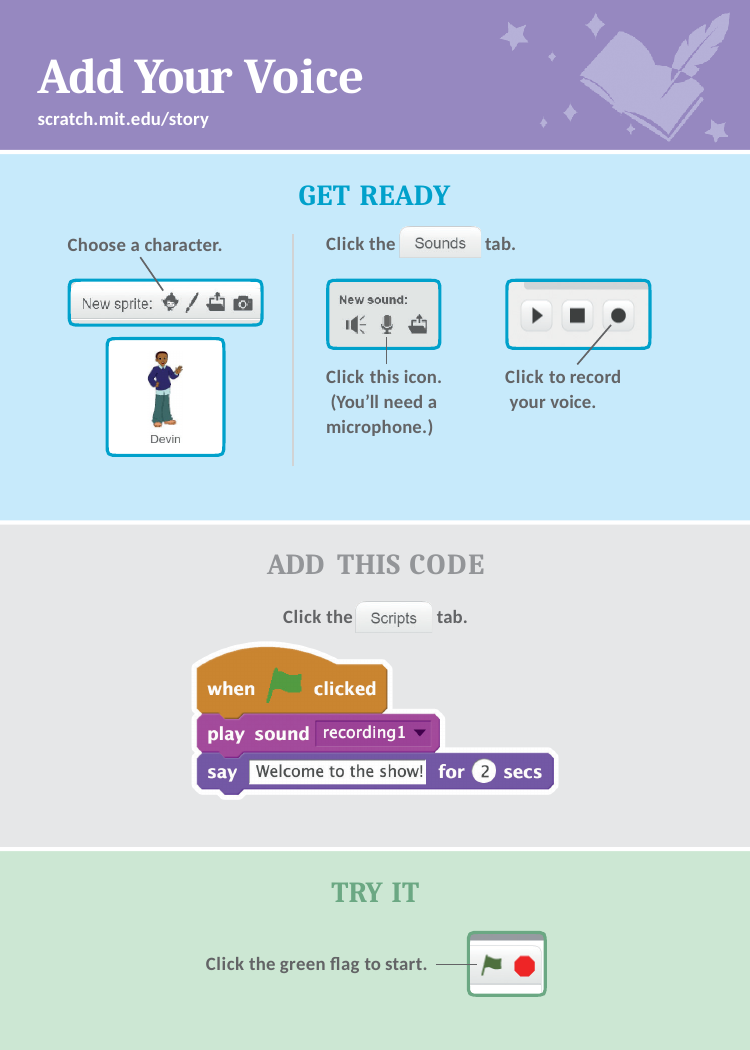

# Add Your Voice
scratch.mit.edu/story

GET READY
Click the

tab.
Choose a character.

Click this icon.  (You’ll need a  microphone.)
Click to record  your voice.

ADD  THIS CODE
Click the	tab.

TRY IT

Click the green flag to start.